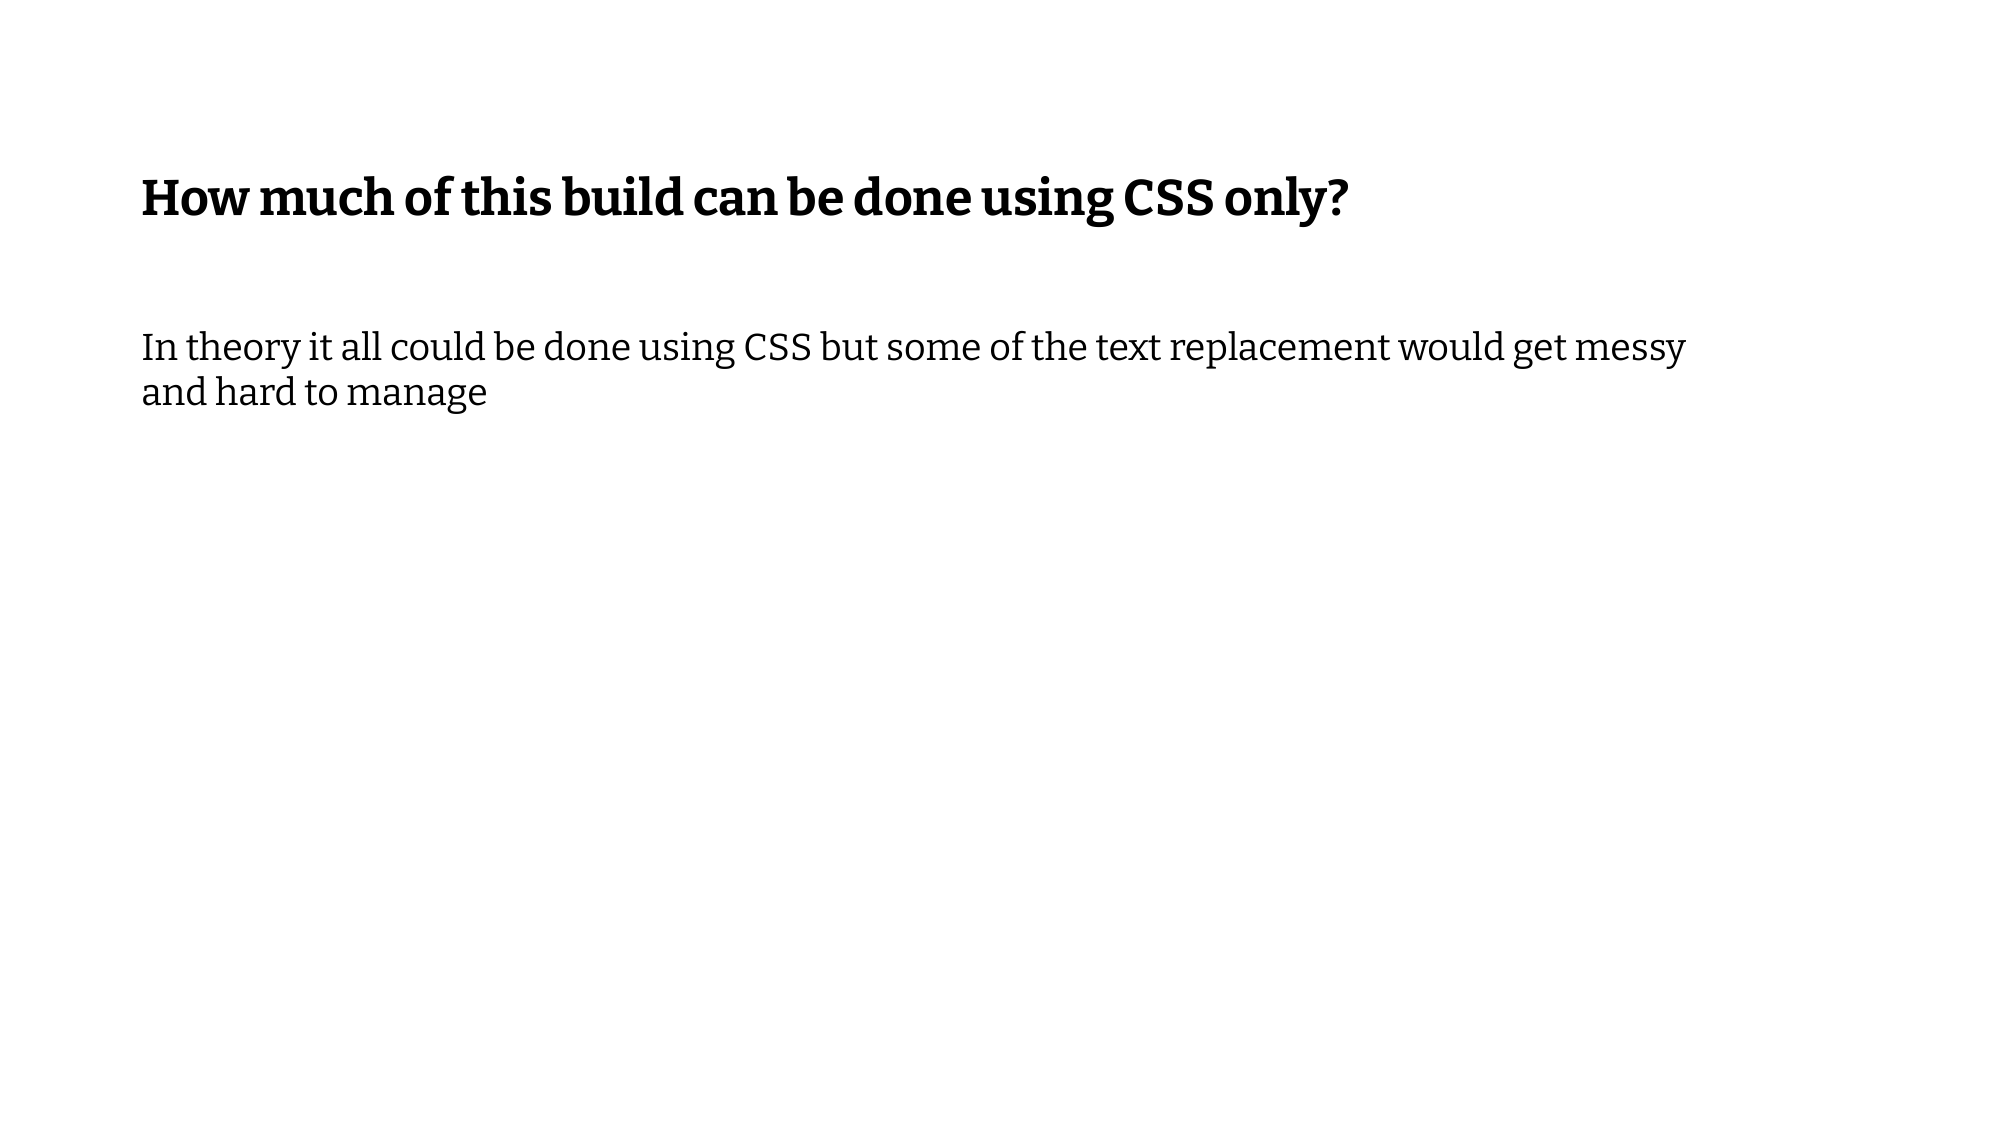

How much of this build can be done using CSS only?
In theory it all could be done using CSS but some of the text replacement would get messy and hard to manage